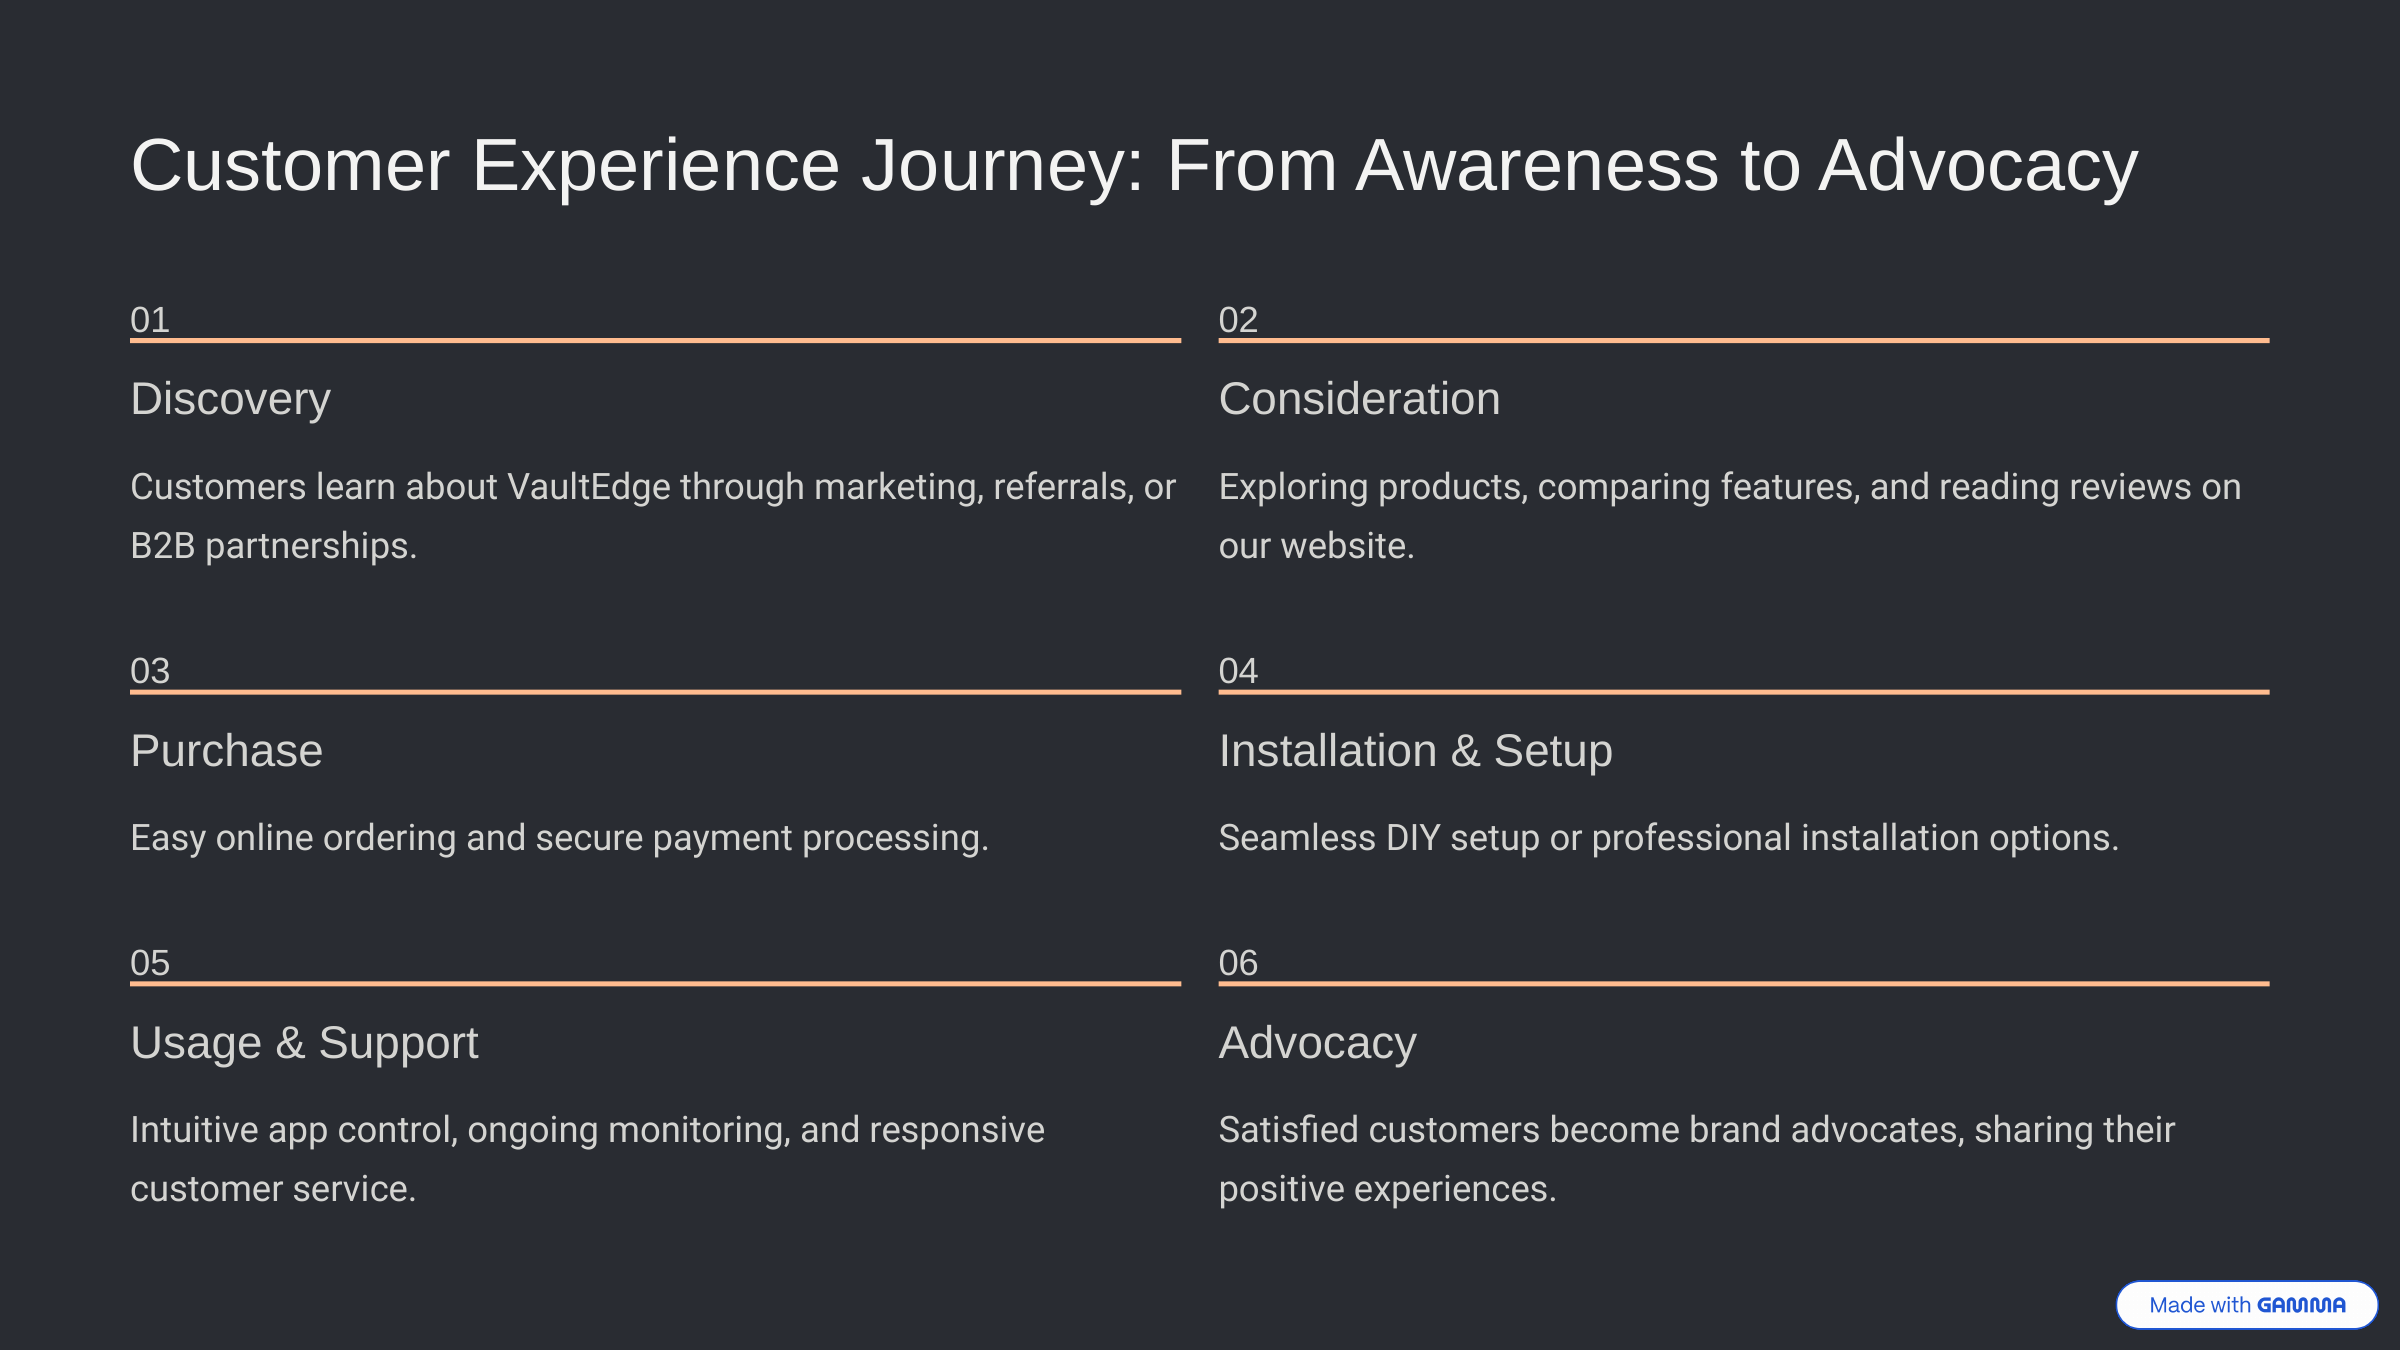

Customer Experience Journey: From Awareness to Advocacy
01
02

Discovery
Consideration
Customers learn about VaultEdge through marketing, referrals, or B2B partnerships.
Exploring products, comparing features, and reading reviews on our website.
03
04

Purchase
Installation & Setup
Easy online ordering and secure payment processing.
Seamless DIY setup or professional installation options.
05
06

Usage & Support
Advocacy
Intuitive app control, ongoing monitoring, and responsive customer service.
Satisfied customers become brand advocates, sharing their positive experiences.